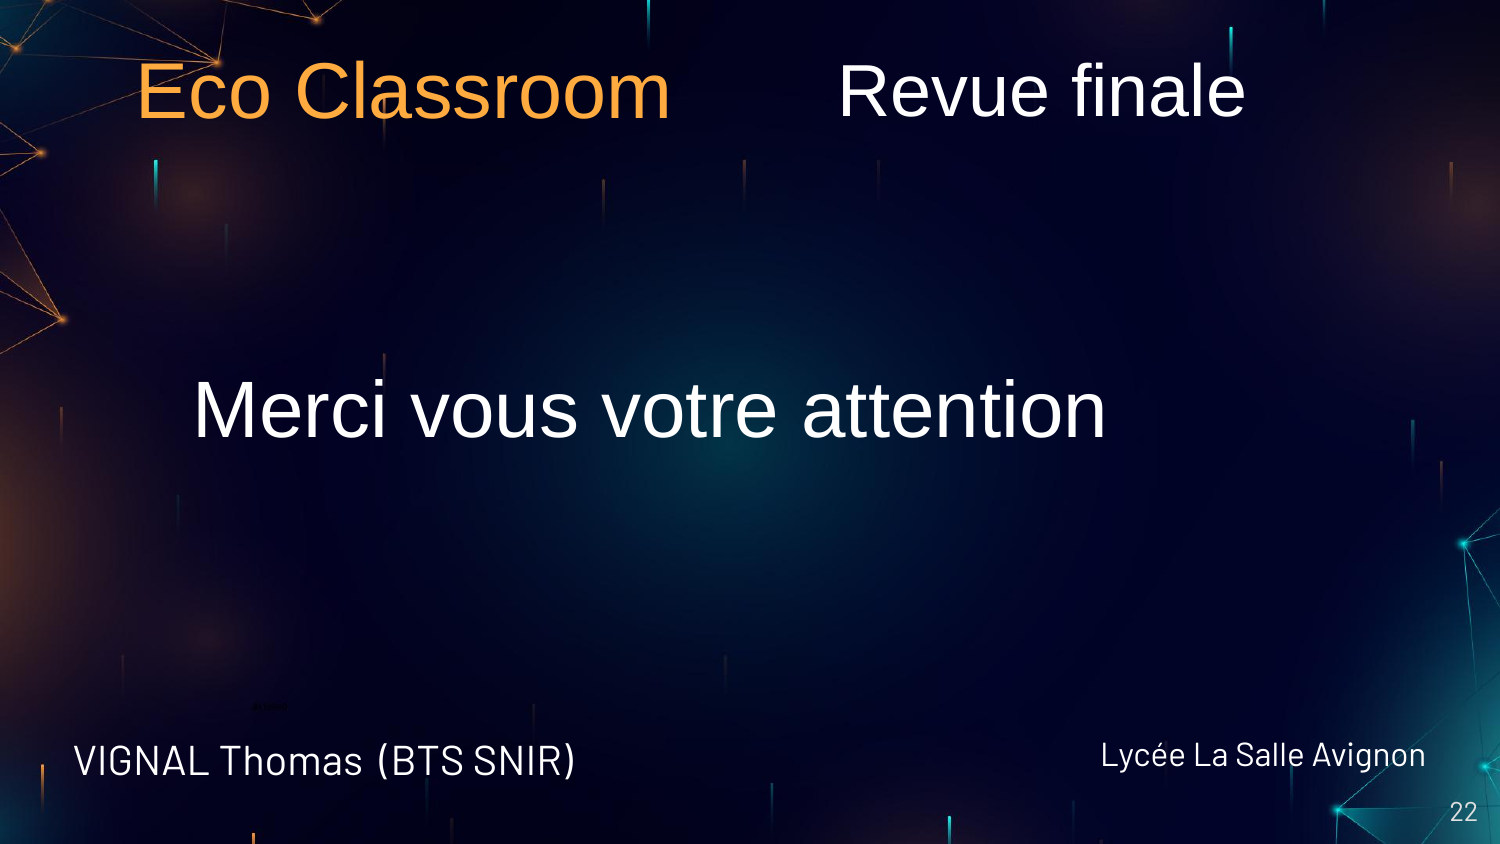

Eco Classroom
# Revue finale
Merci vous votre attention
VIGNAL Thomas  (BTS SNIR)
Lycée La Salle Avignon
22